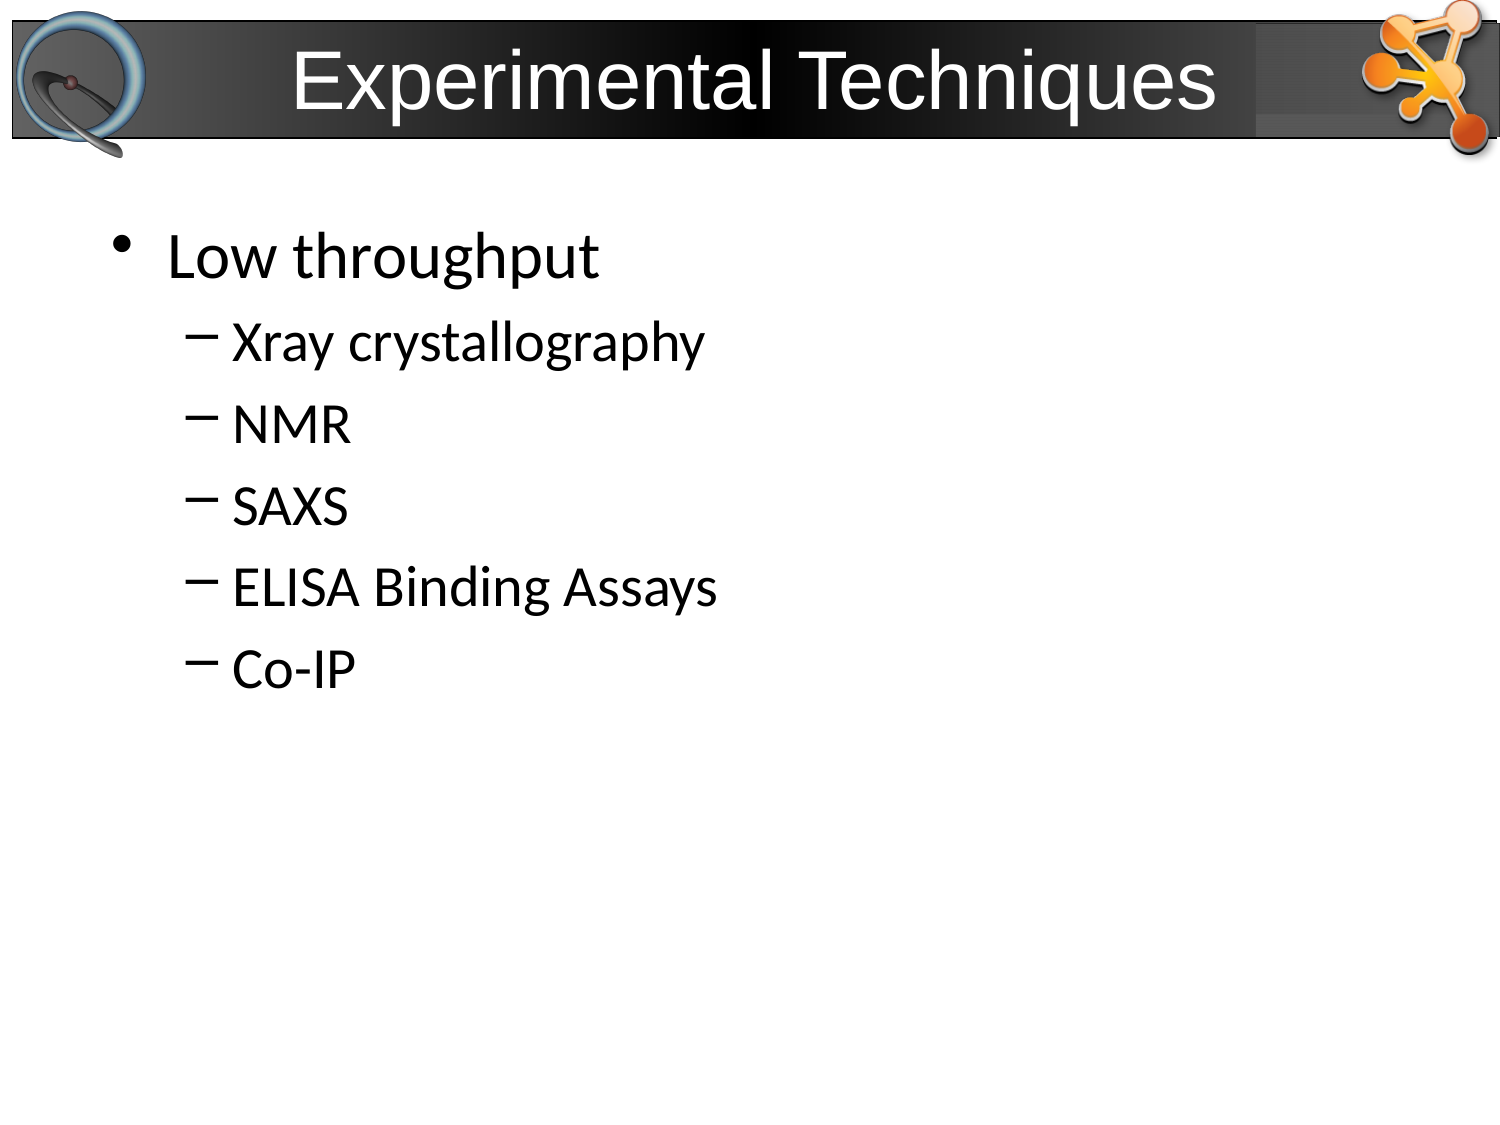

# Experimental Techniques
Low throughput
Xray crystallography
NMR
SAXS
ELISA Binding Assays
Co-IP